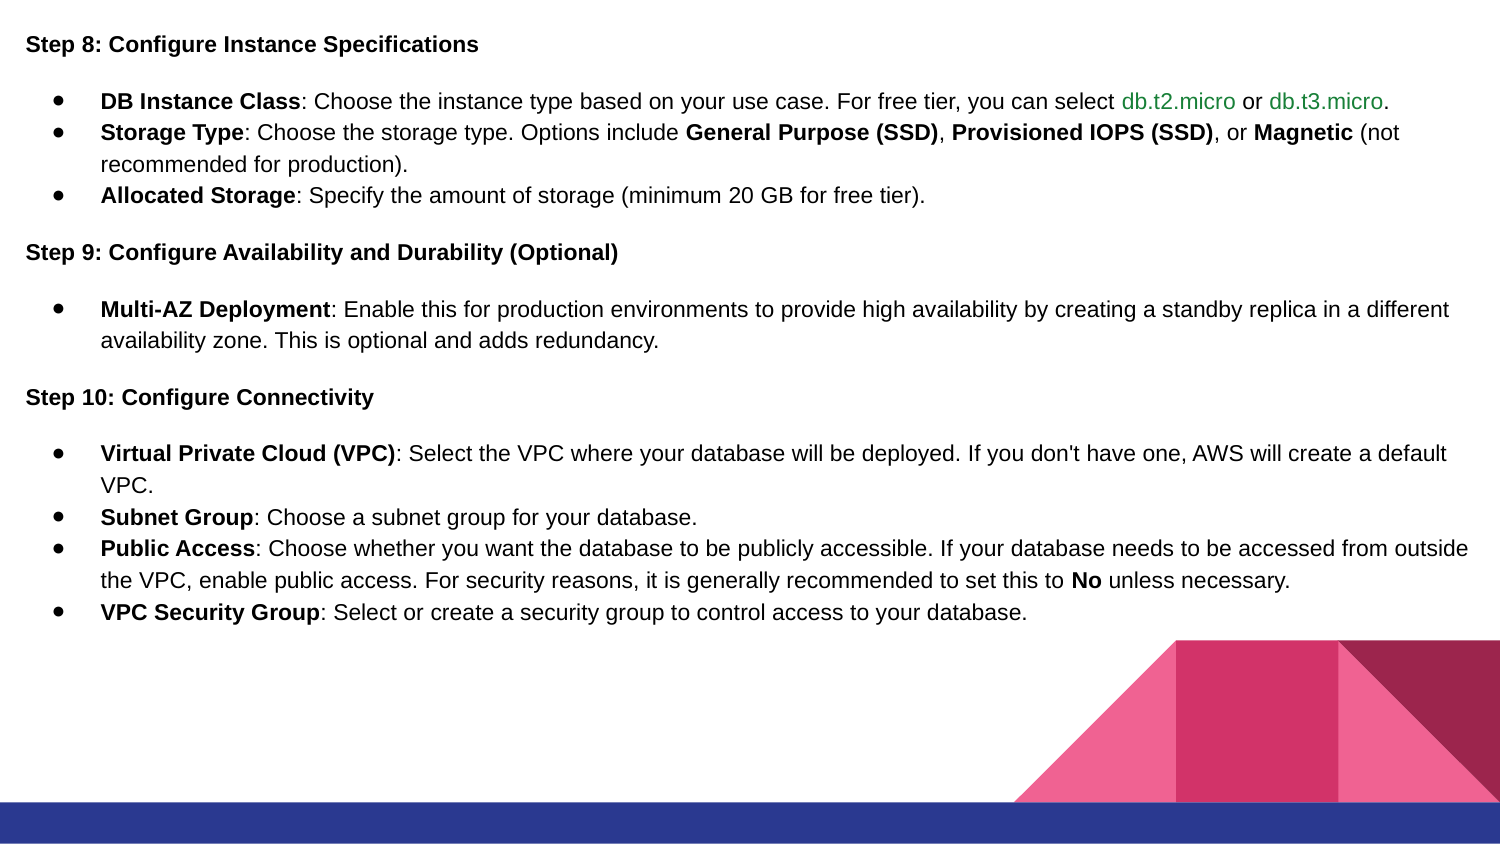

Step 8: Configure Instance Specifications
DB Instance Class: Choose the instance type based on your use case. For free tier, you can select db.t2.micro or db.t3.micro.
Storage Type: Choose the storage type. Options include General Purpose (SSD), Provisioned IOPS (SSD), or Magnetic (not recommended for production).
Allocated Storage: Specify the amount of storage (minimum 20 GB for free tier).
Step 9: Configure Availability and Durability (Optional)
Multi-AZ Deployment: Enable this for production environments to provide high availability by creating a standby replica in a different availability zone. This is optional and adds redundancy.
Step 10: Configure Connectivity
Virtual Private Cloud (VPC): Select the VPC where your database will be deployed. If you don't have one, AWS will create a default VPC.
Subnet Group: Choose a subnet group for your database.
Public Access: Choose whether you want the database to be publicly accessible. If your database needs to be accessed from outside the VPC, enable public access. For security reasons, it is generally recommended to set this to No unless necessary.
VPC Security Group: Select or create a security group to control access to your database.